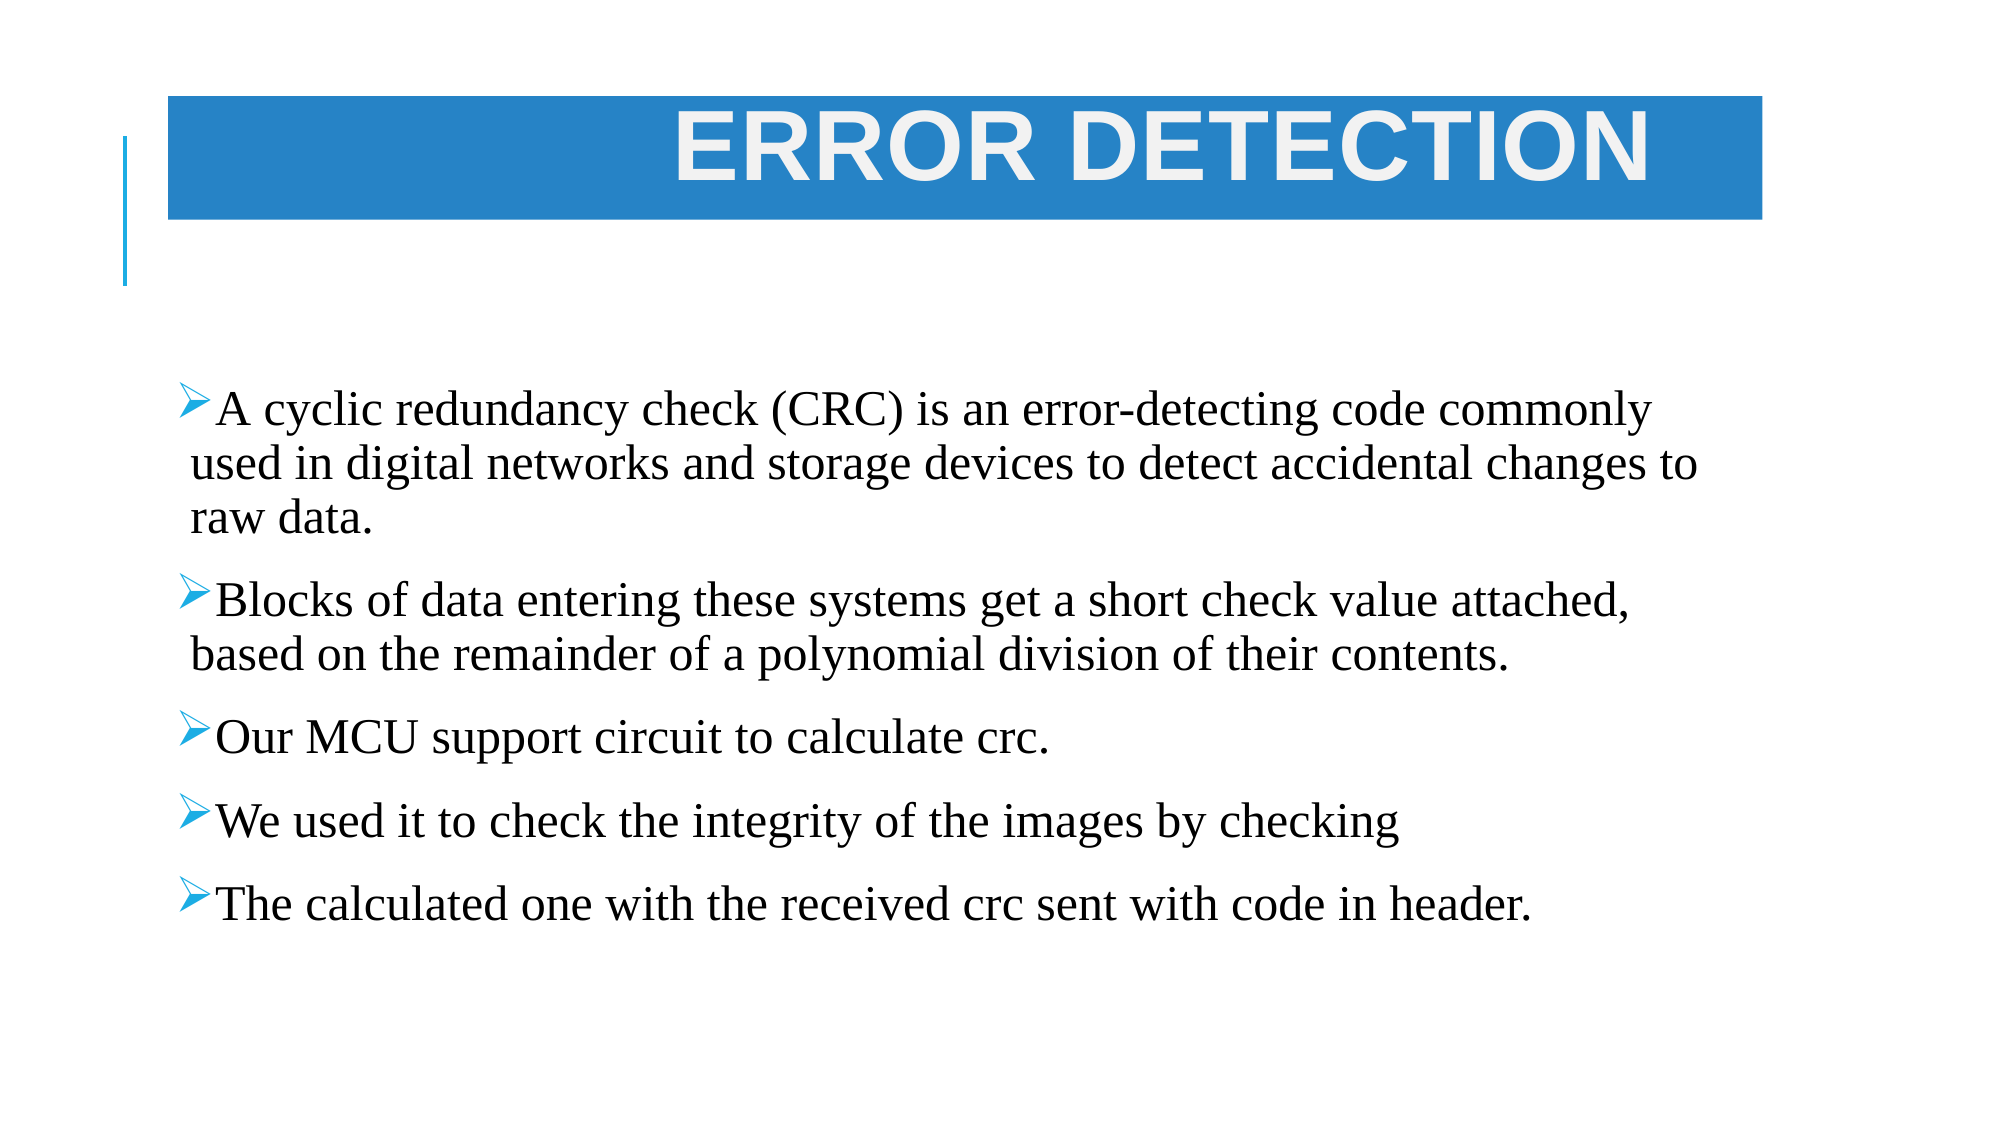

# Error Detection
A cyclic redundancy check (CRC) is an error-detecting code commonly used in digital networks and storage devices to detect accidental changes to raw data.
Blocks of data entering these systems get a short check value attached, based on the remainder of a polynomial division of their contents.
Our MCU support circuit to calculate crc.
We used it to check the integrity of the images by checking
The calculated one with the received crc sent with code in header.